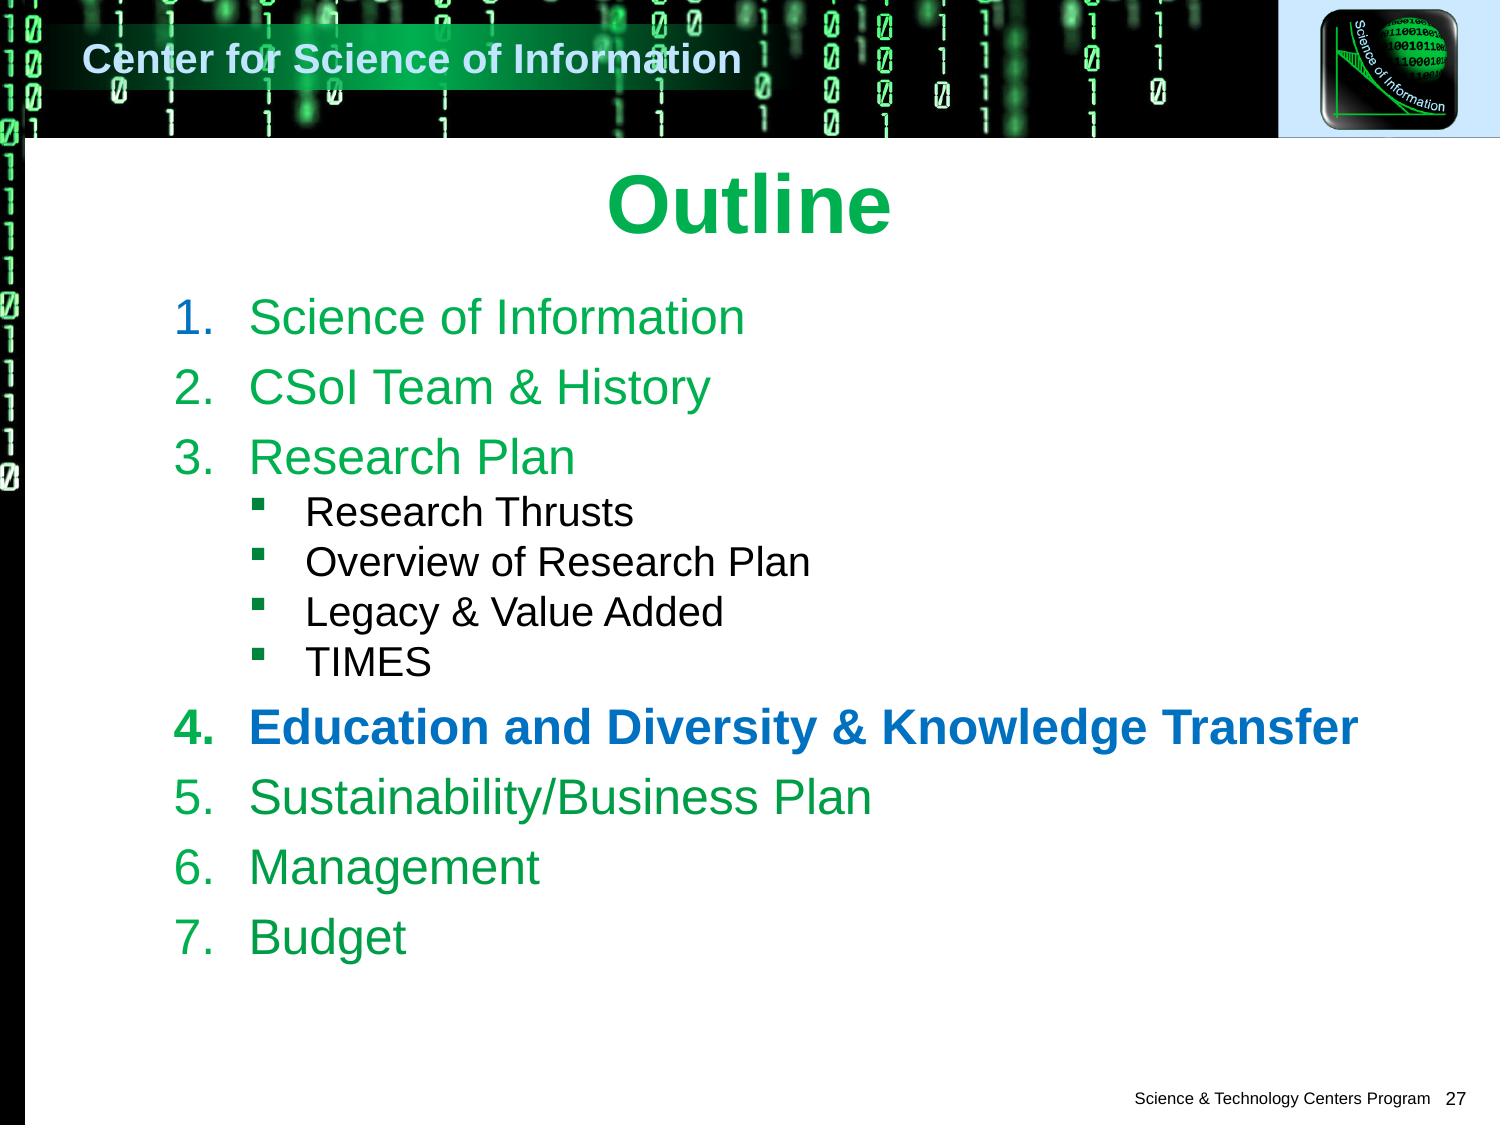

# Outline
Science of Information
CSoI Team & History
Research Plan
Research Thrusts
Overview of Research Plan
Legacy & Value Added
TIMES
Education and Diversity & Knowledge Transfer
Sustainability/Business Plan
Management
Budget
27